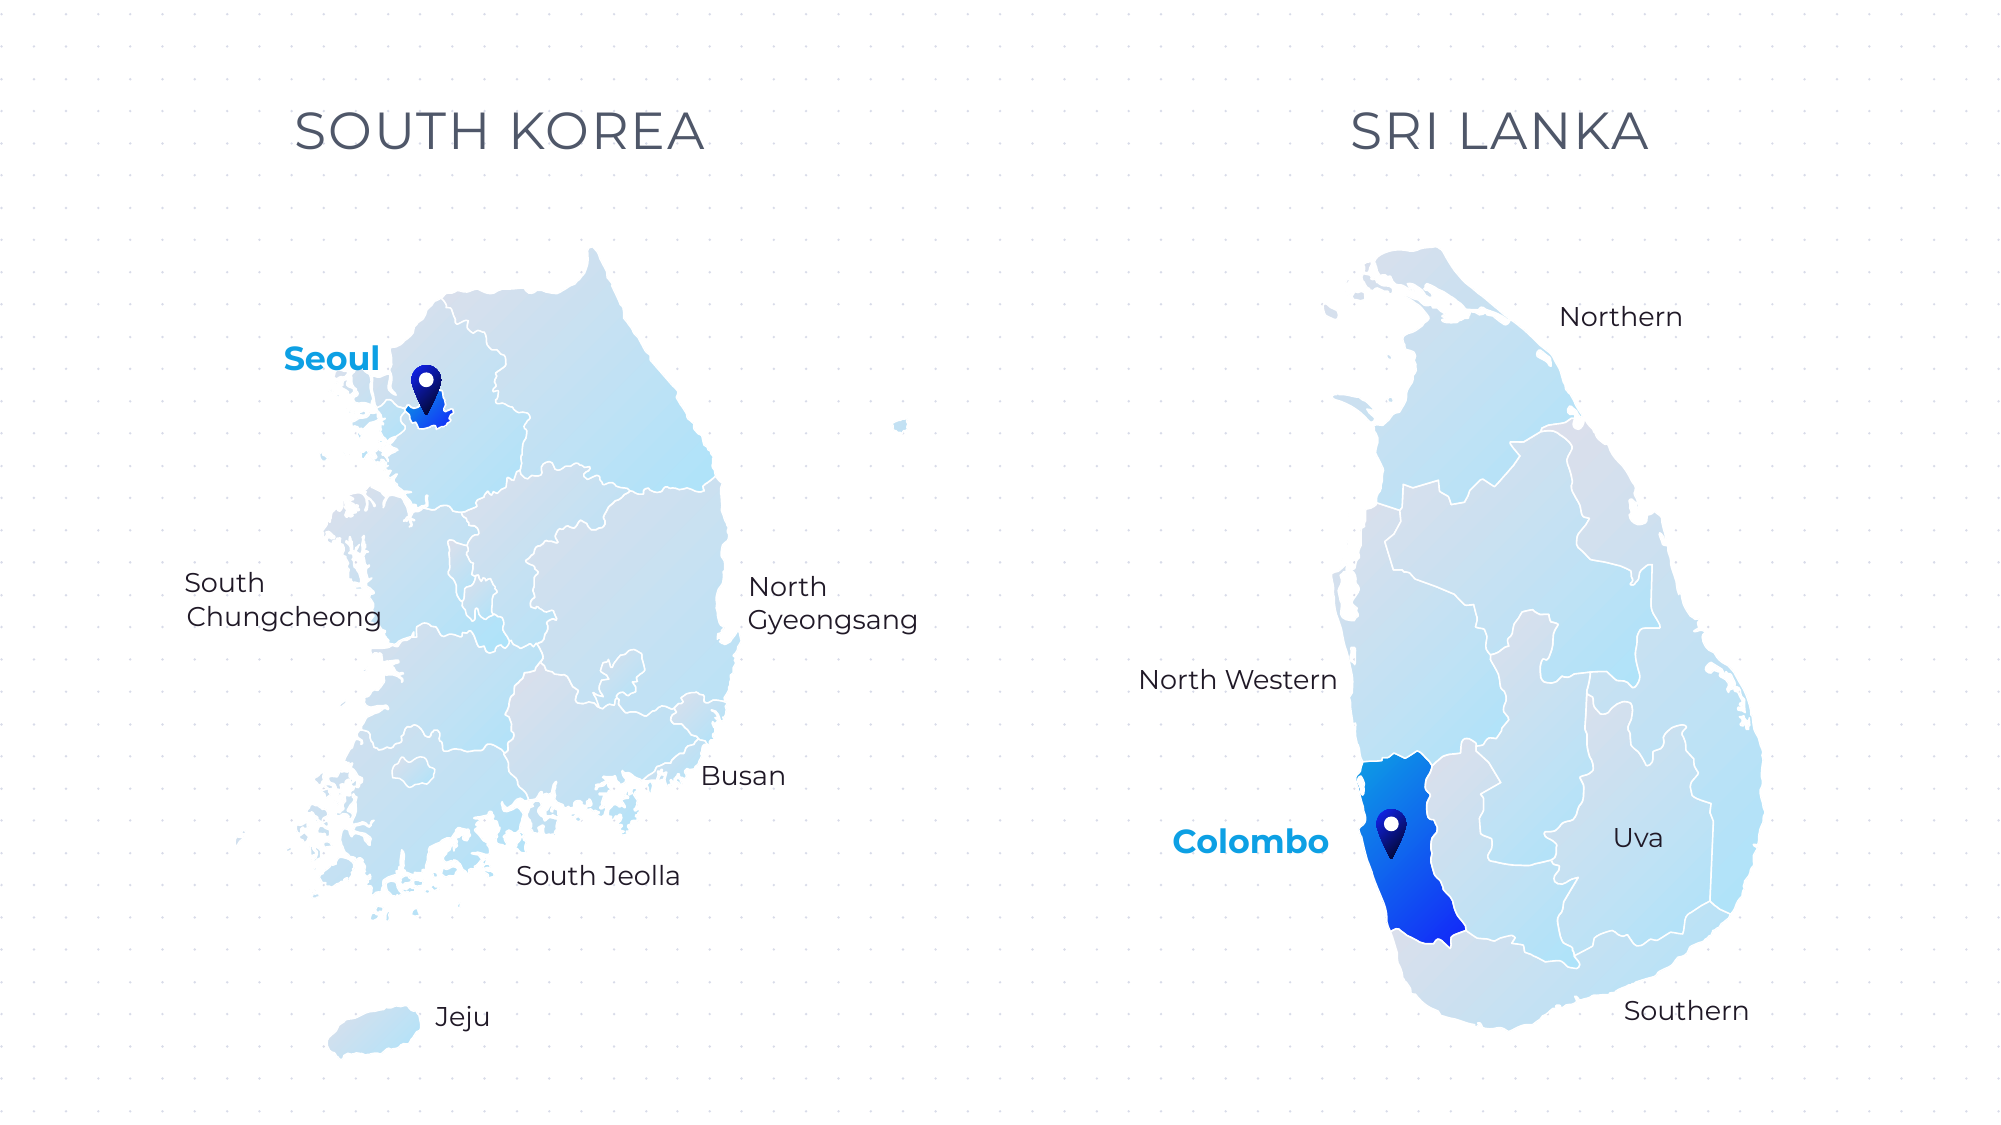

SOUTH KOREA
SRI LANKA

Northern
North Western
Colombo
Uva
Southern
Seoul
South
Chungcheong
North
Gyeongsang
Busan
South Jeolla
Jeju